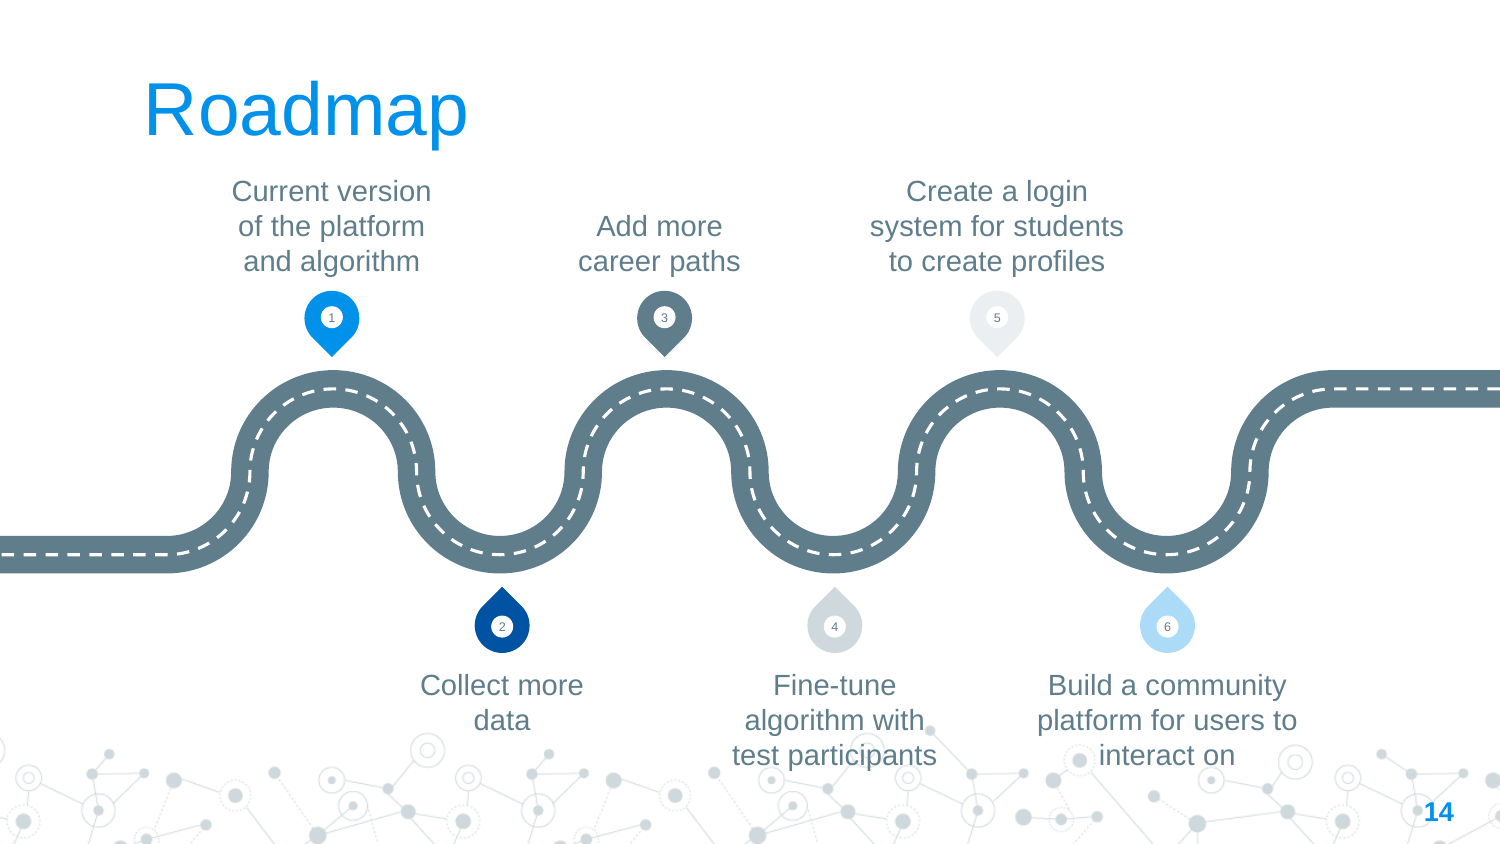

# Roadmap
Current version of the platform and algorithm
Add more career paths
Create a login system for students to create profiles

1

3

5

2

4

6
Collect more data
Fine-tune algorithm with test participants
Build a community platform for users to interact on
14